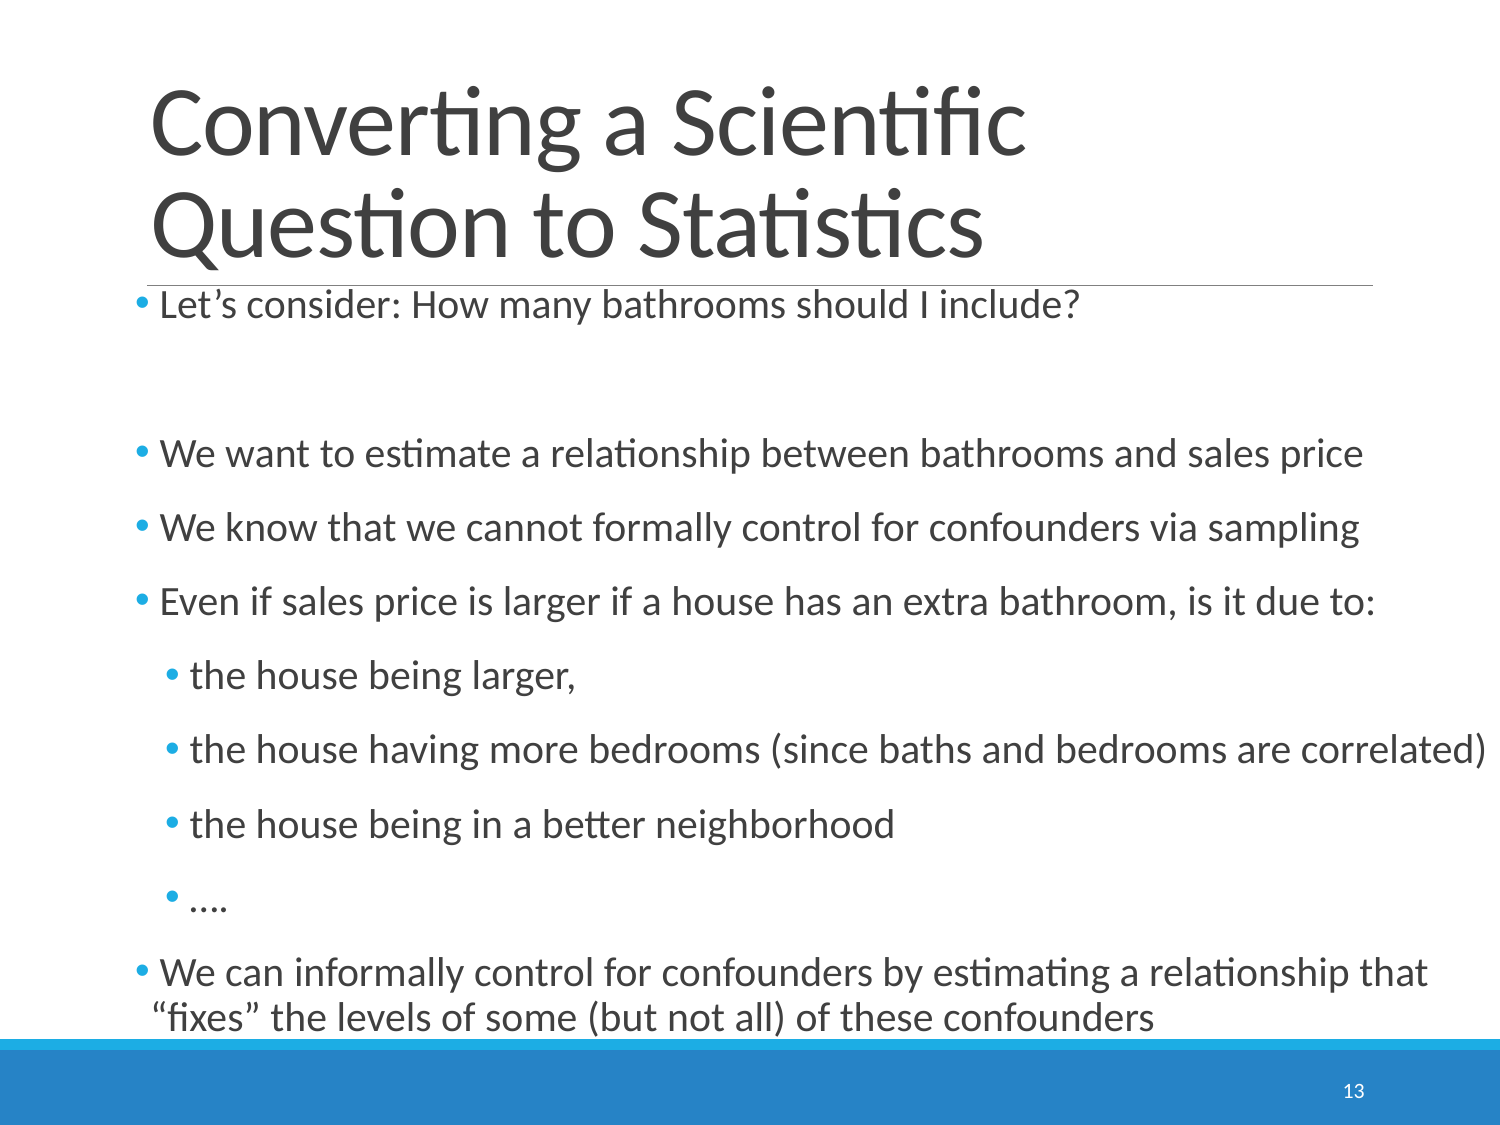

# Converting a Scientific Question to Statistics
 Let’s consider: How many bathrooms should I include?

 We want to estimate a relationship between bathrooms and sales price
 We know that we cannot formally control for confounders via sampling
 Even if sales price is larger if a house has an extra bathroom, is it due to:
 the house being larger,
 the house having more bedrooms (since baths and bedrooms are correlated)
 the house being in a better neighborhood
 ….
 We can informally control for confounders by estimating a relationship that “fixes” the levels of some (but not all) of these confounders
13